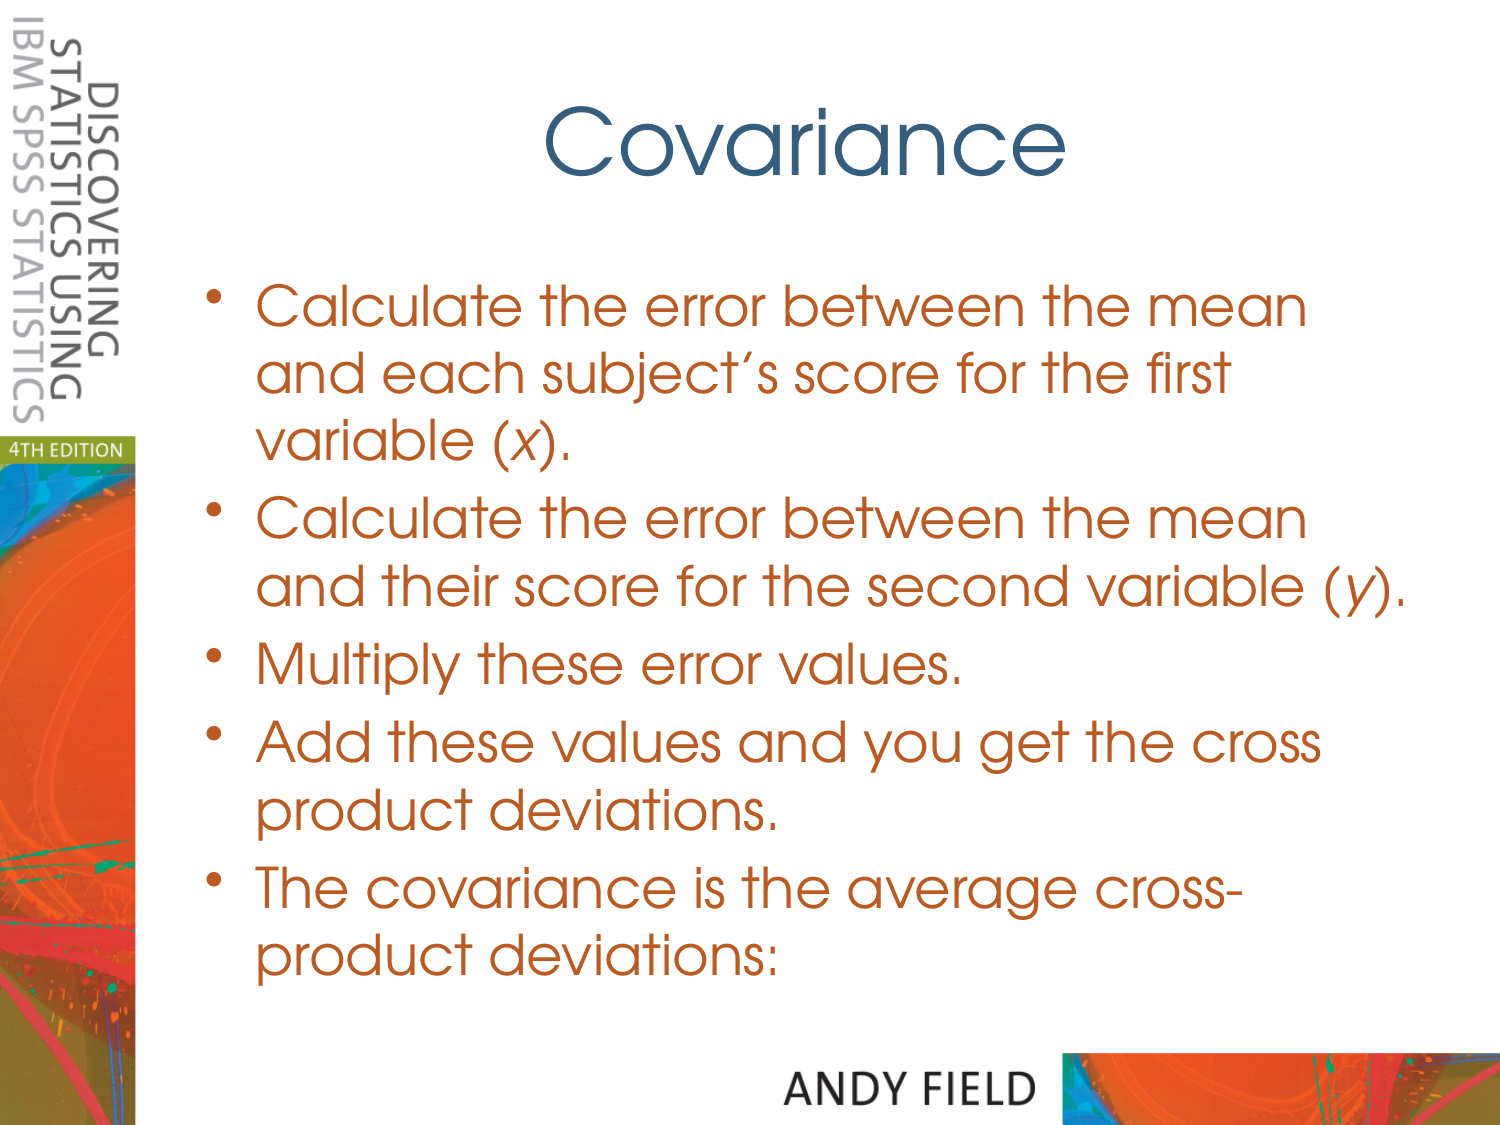

# Covariance
Calculate the error between the mean and each subject’s score for the first variable (x).
Calculate the error between the mean and their score for the second variable (y).
Multiply these error values.
Add these values and you get the cross product deviations.
The covariance is the average cross-product deviations: